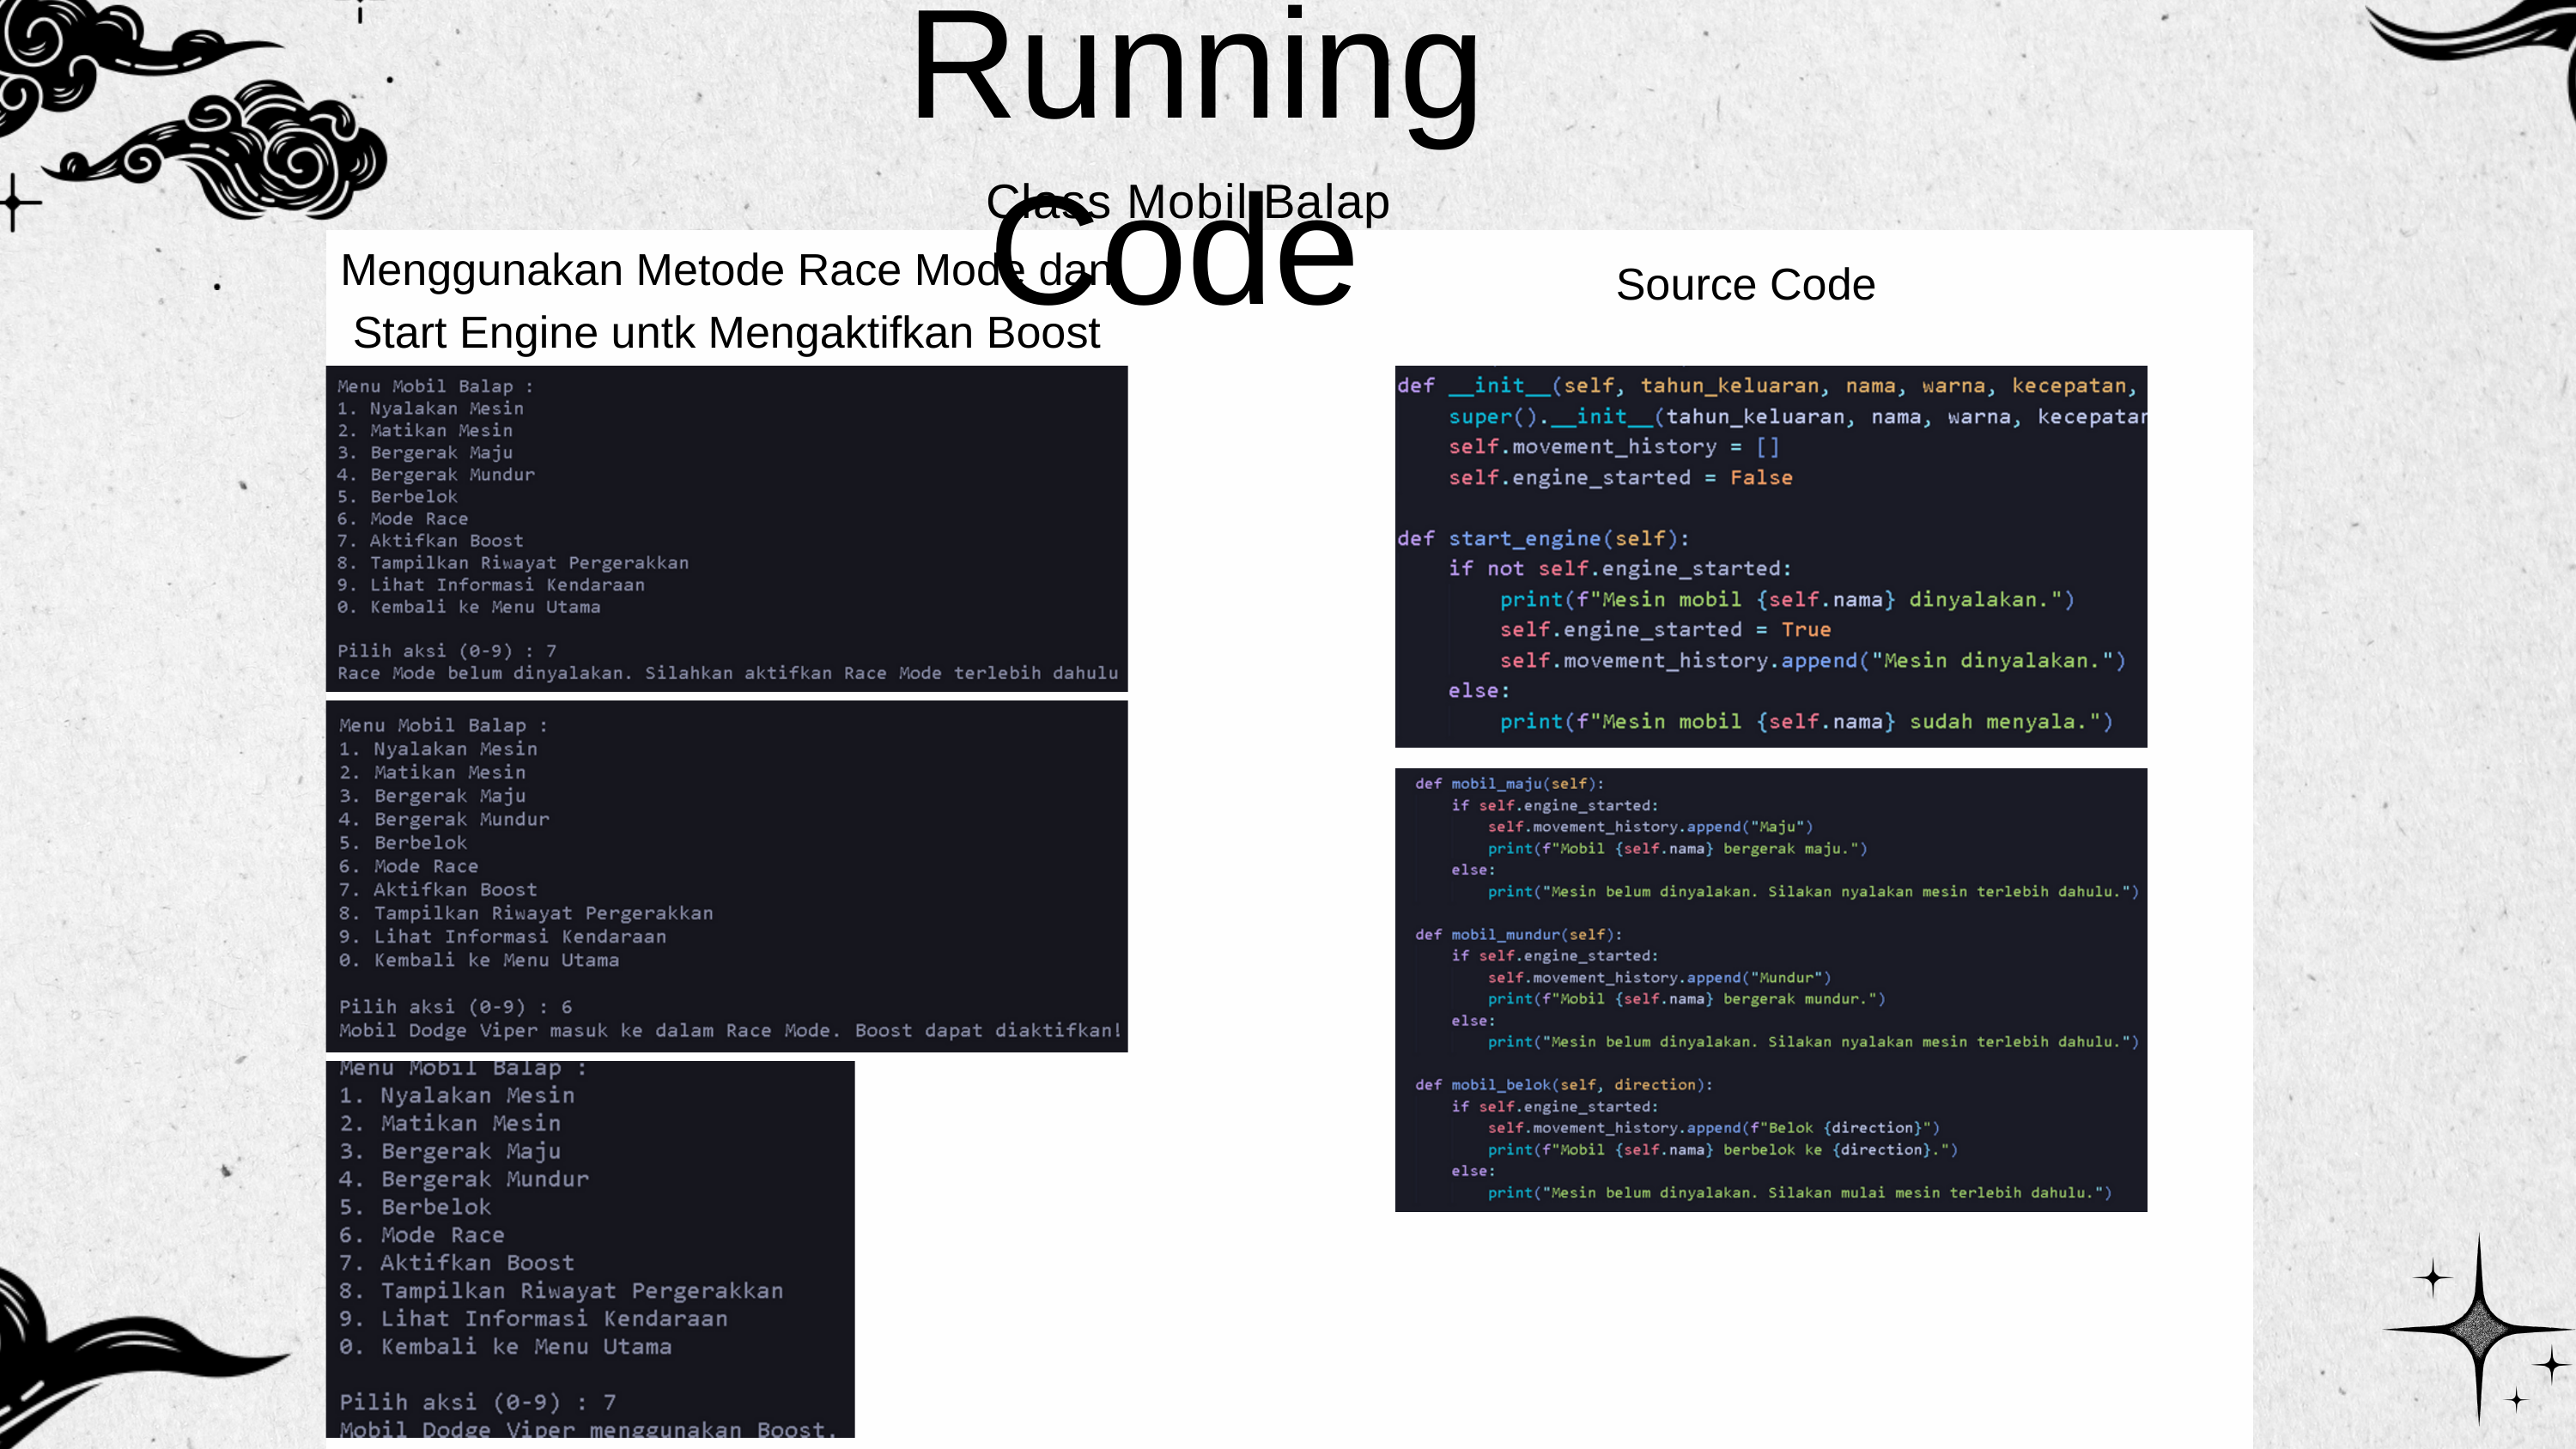

Running Code
Class Mobil Balap

Menggunakan Metode Race Mode dan Start Engine untk Mengaktifkan Boost
Source Code